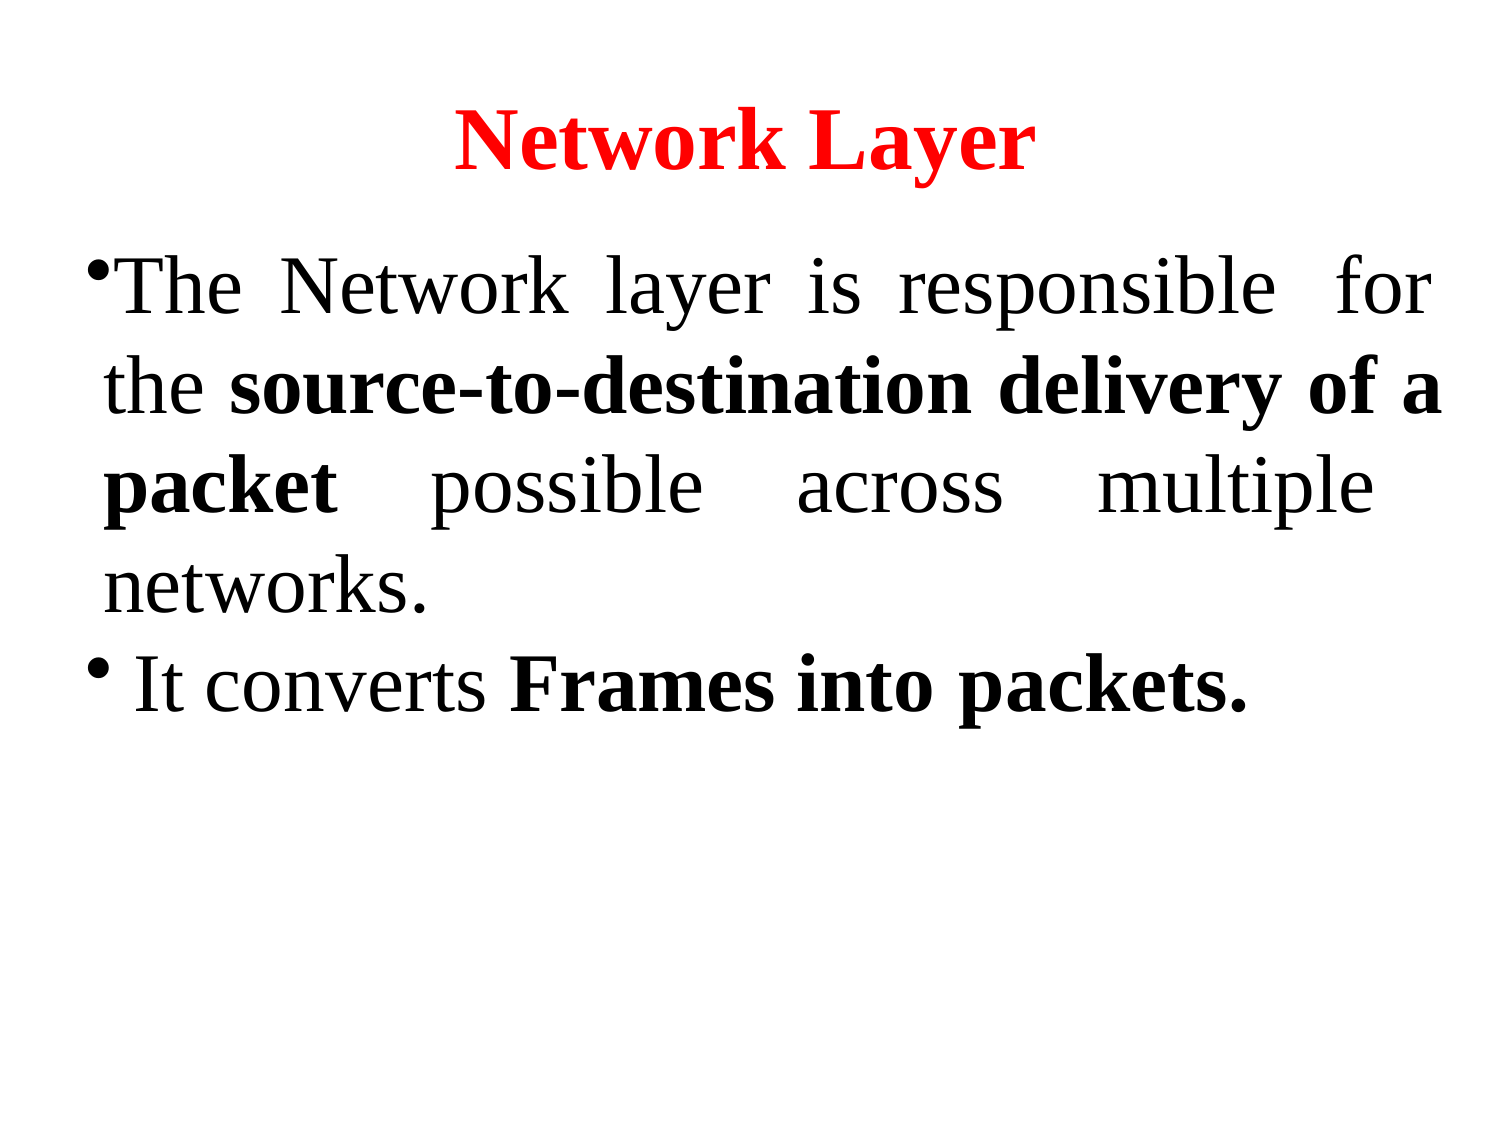

# Network Layer
The Network layer is responsible for  the source-to-destination delivery of a  packet possible across multiple  networks.
It converts Frames into packets.